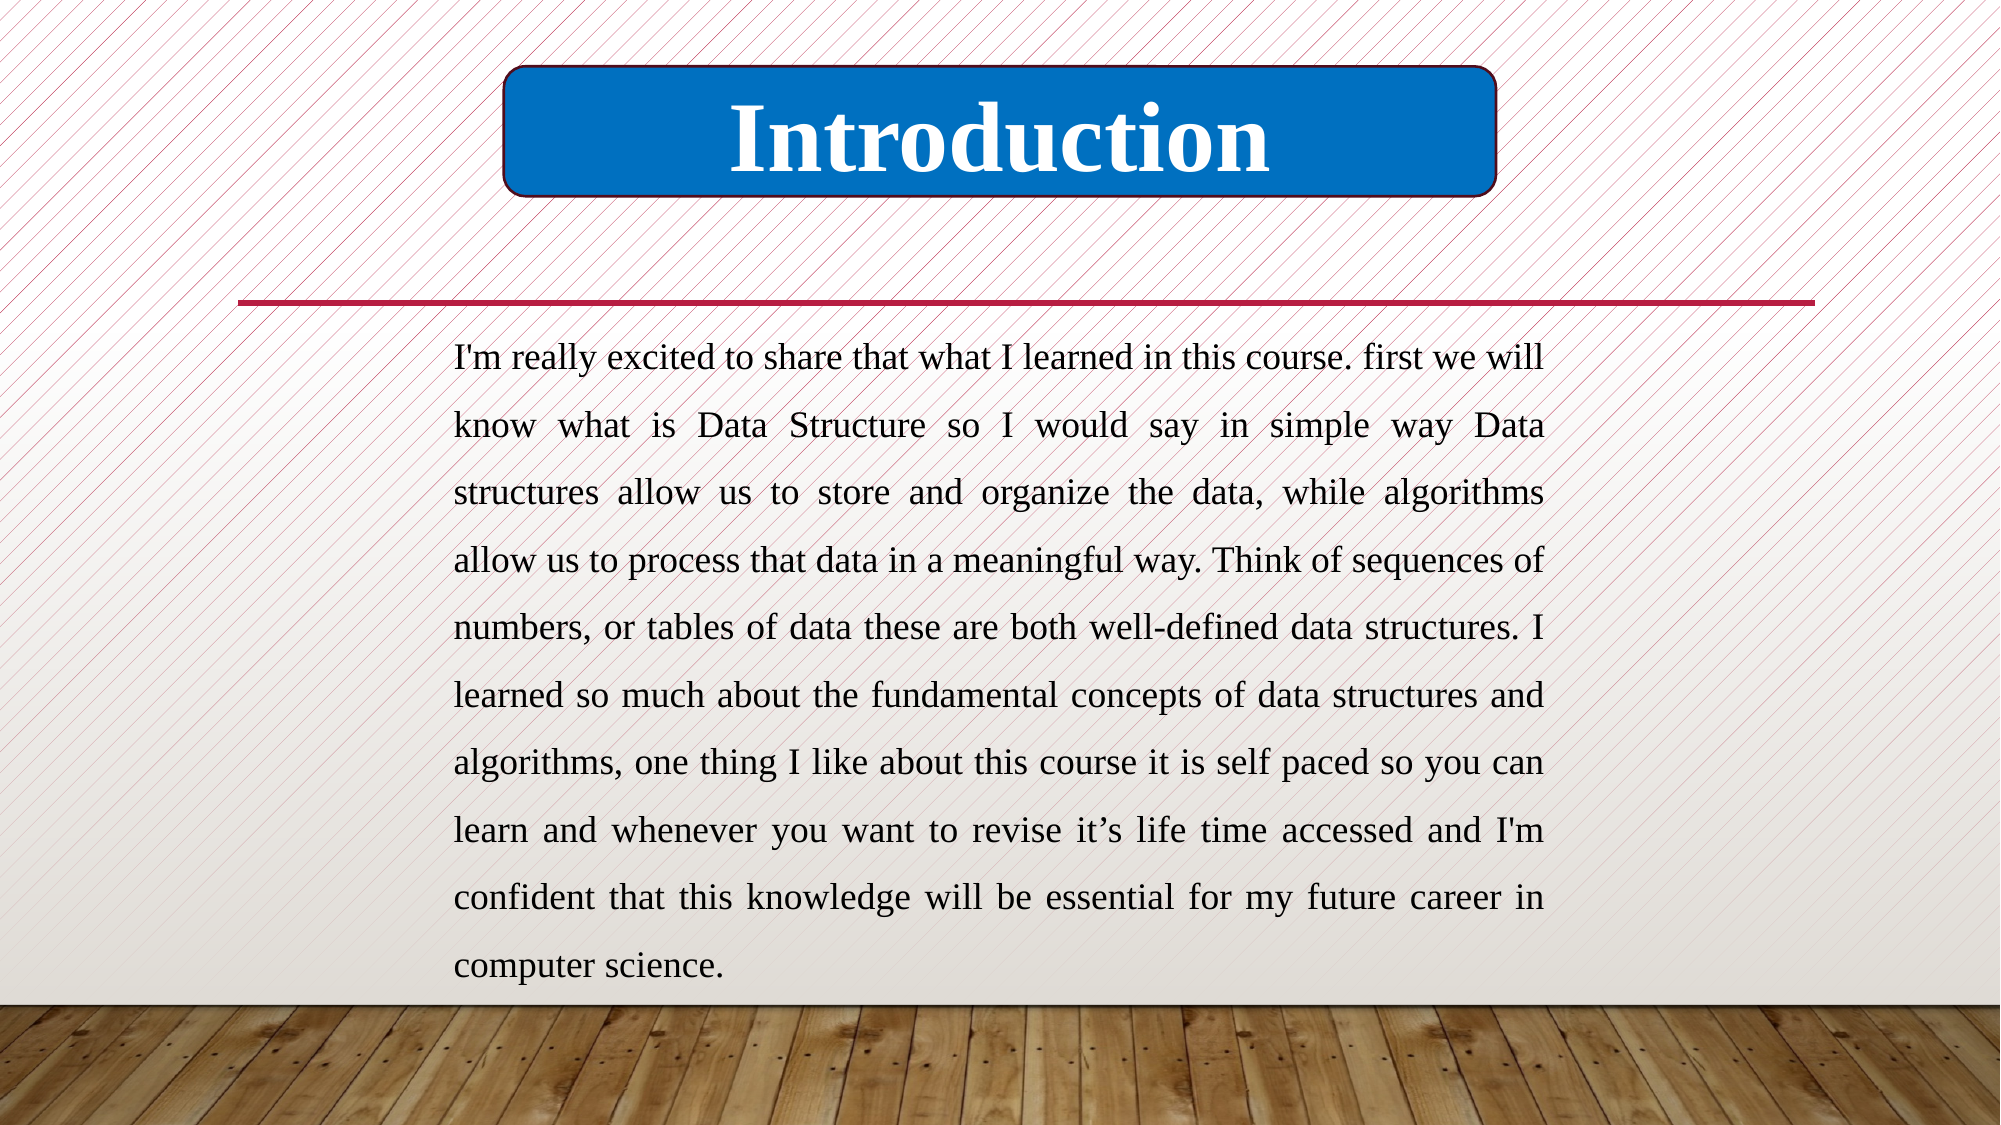

Introduction
I'm really excited to share that what I learned in this course. first we will know what is Data Structure so I would say in simple way Data structures allow us to store and organize the data, while algorithms allow us to process that data in a meaningful way. Think of sequences of numbers, or tables of data these are both well-defined data structures. I learned so much about the fundamental concepts of data structures and algorithms, one thing I like about this course it is self paced so you can learn and whenever you want to revise it’s life time accessed and I'm confident that this knowledge will be essential for my future career in computer science.